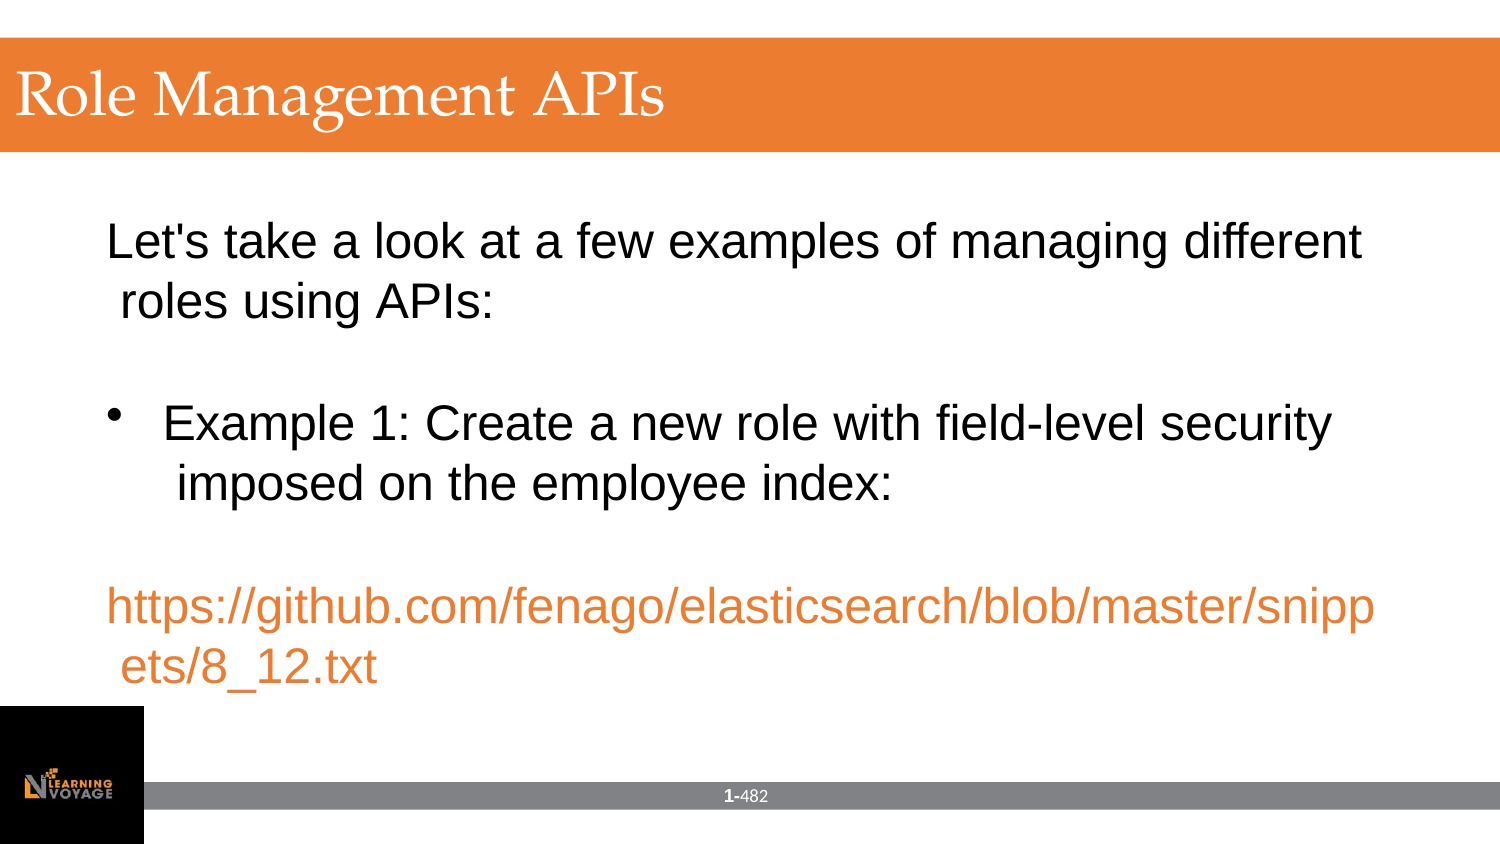

# Role Management APIs
Let's take a look at a few examples of managing different  roles using APIs:

Example 1: Create a new role with field-level security  imposed on the employee index:

https://github.com/fenago/elasticsearch/blob/master/snipp  ets/8_12.txt
1-482